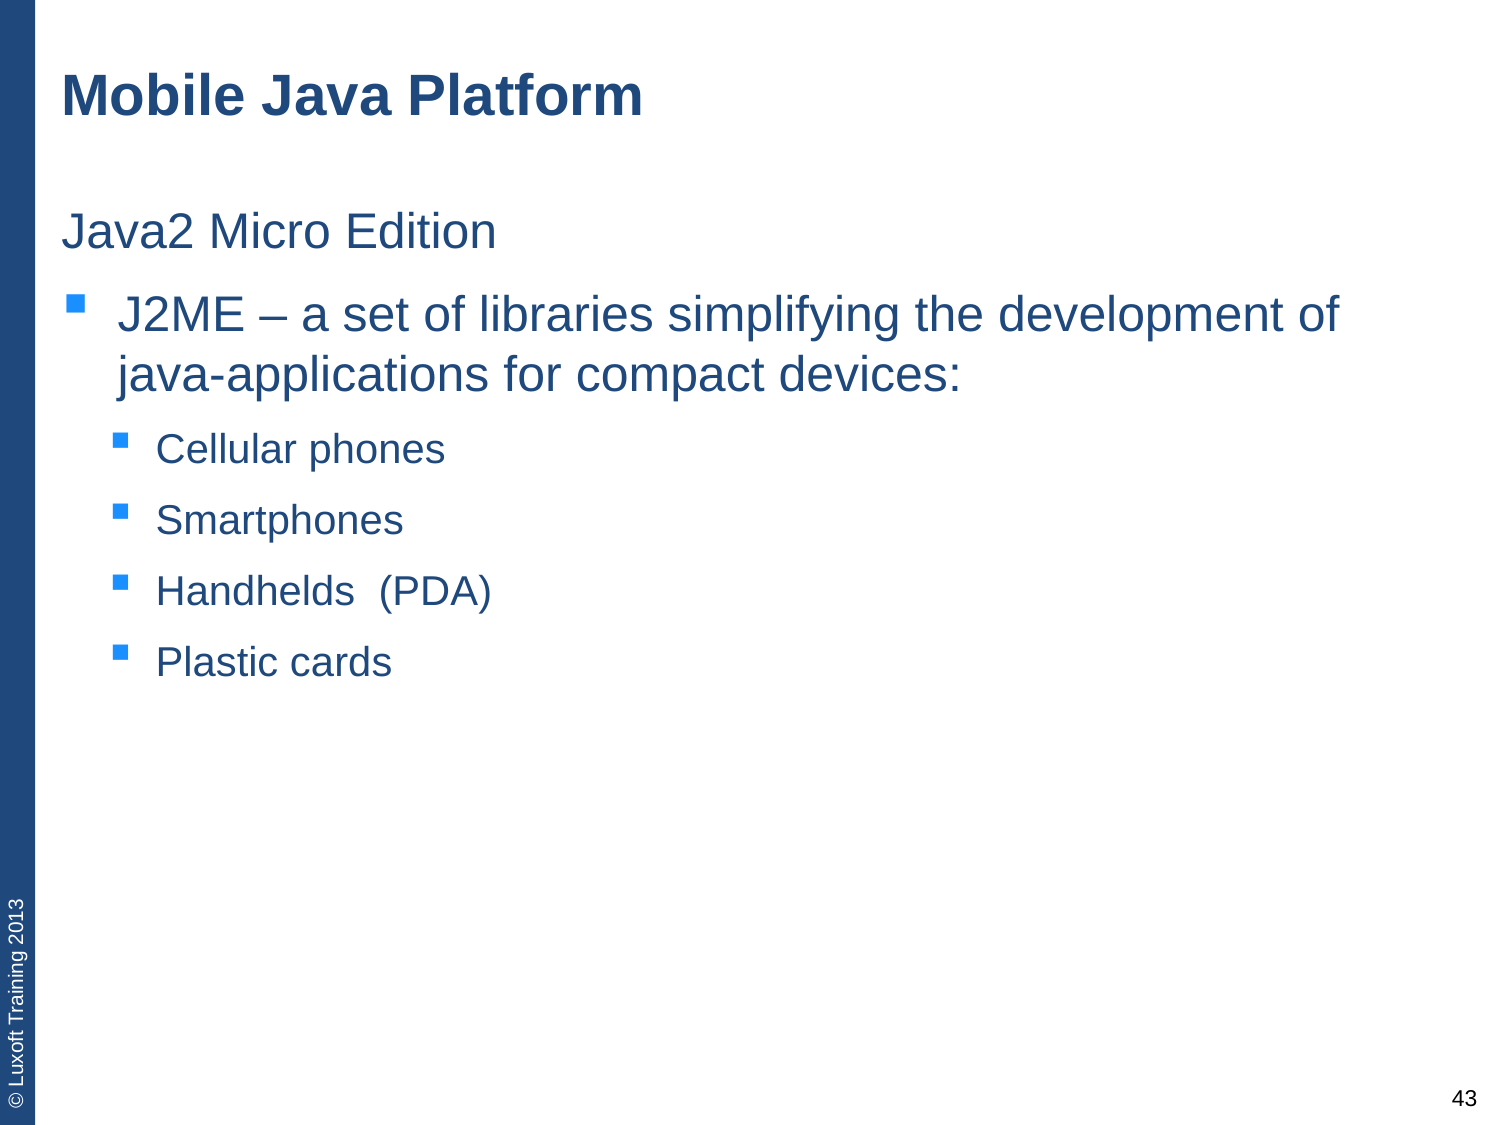

# Mobile Java Platform

Java2 Micro Edition
J2ME – a set of libraries simplifying the development of java-applications for compact devices:
Cellular phones
Smartphones
Handhelds  (PDA)
Plastic cards